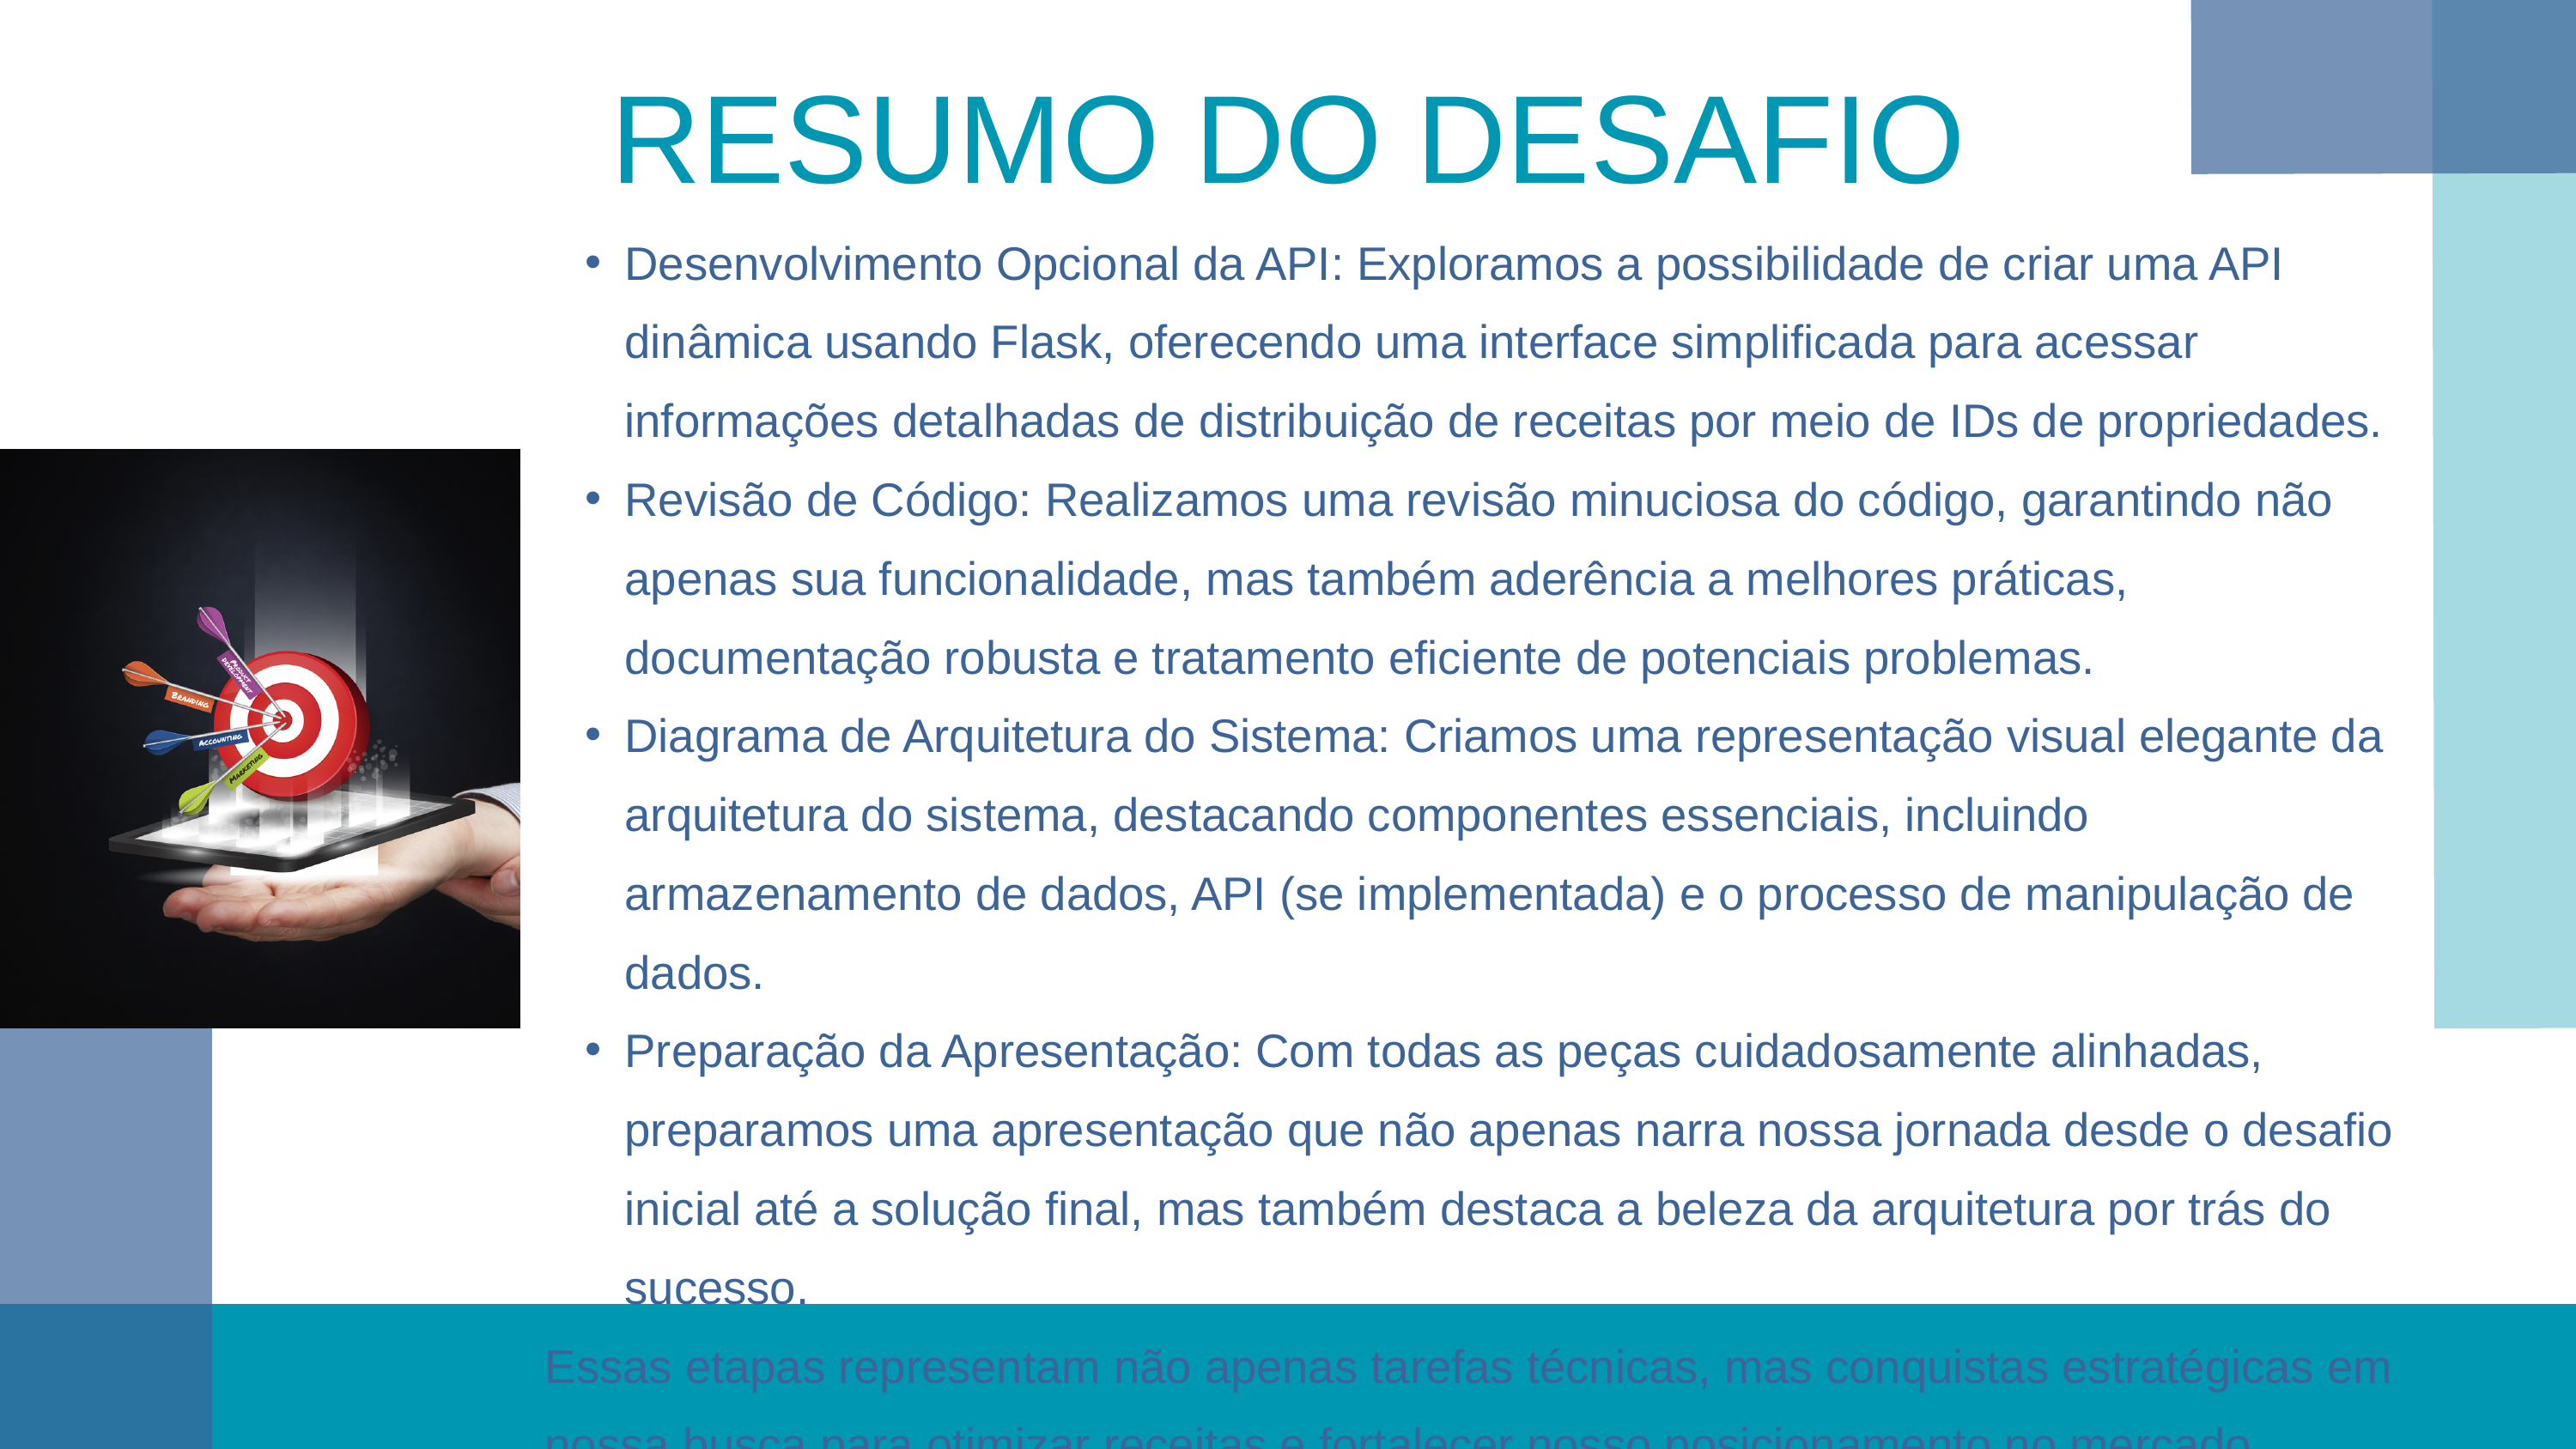

RESUMO DO DESAFIO

Desenvolvimento Opcional da API: Exploramos a possibilidade de criar uma API dinâmica usando Flask, oferecendo uma interface simplificada para acessar informações detalhadas de distribuição de receitas por meio de IDs de propriedades.
Revisão de Código: Realizamos uma revisão minuciosa do código, garantindo não apenas sua funcionalidade, mas também aderência a melhores práticas, documentação robusta e tratamento eficiente de potenciais problemas.
Diagrama de Arquitetura do Sistema: Criamos uma representação visual elegante da arquitetura do sistema, destacando componentes essenciais, incluindo armazenamento de dados, API (se implementada) e o processo de manipulação de dados.
Preparação da Apresentação: Com todas as peças cuidadosamente alinhadas, preparamos uma apresentação que não apenas narra nossa jornada desde o desafio inicial até a solução final, mas também destaca a beleza da arquitetura por trás do sucesso.
Essas etapas representam não apenas tarefas técnicas, mas conquistas estratégicas em nossa busca para otimizar receitas e fortalecer nosso posicionamento no mercado